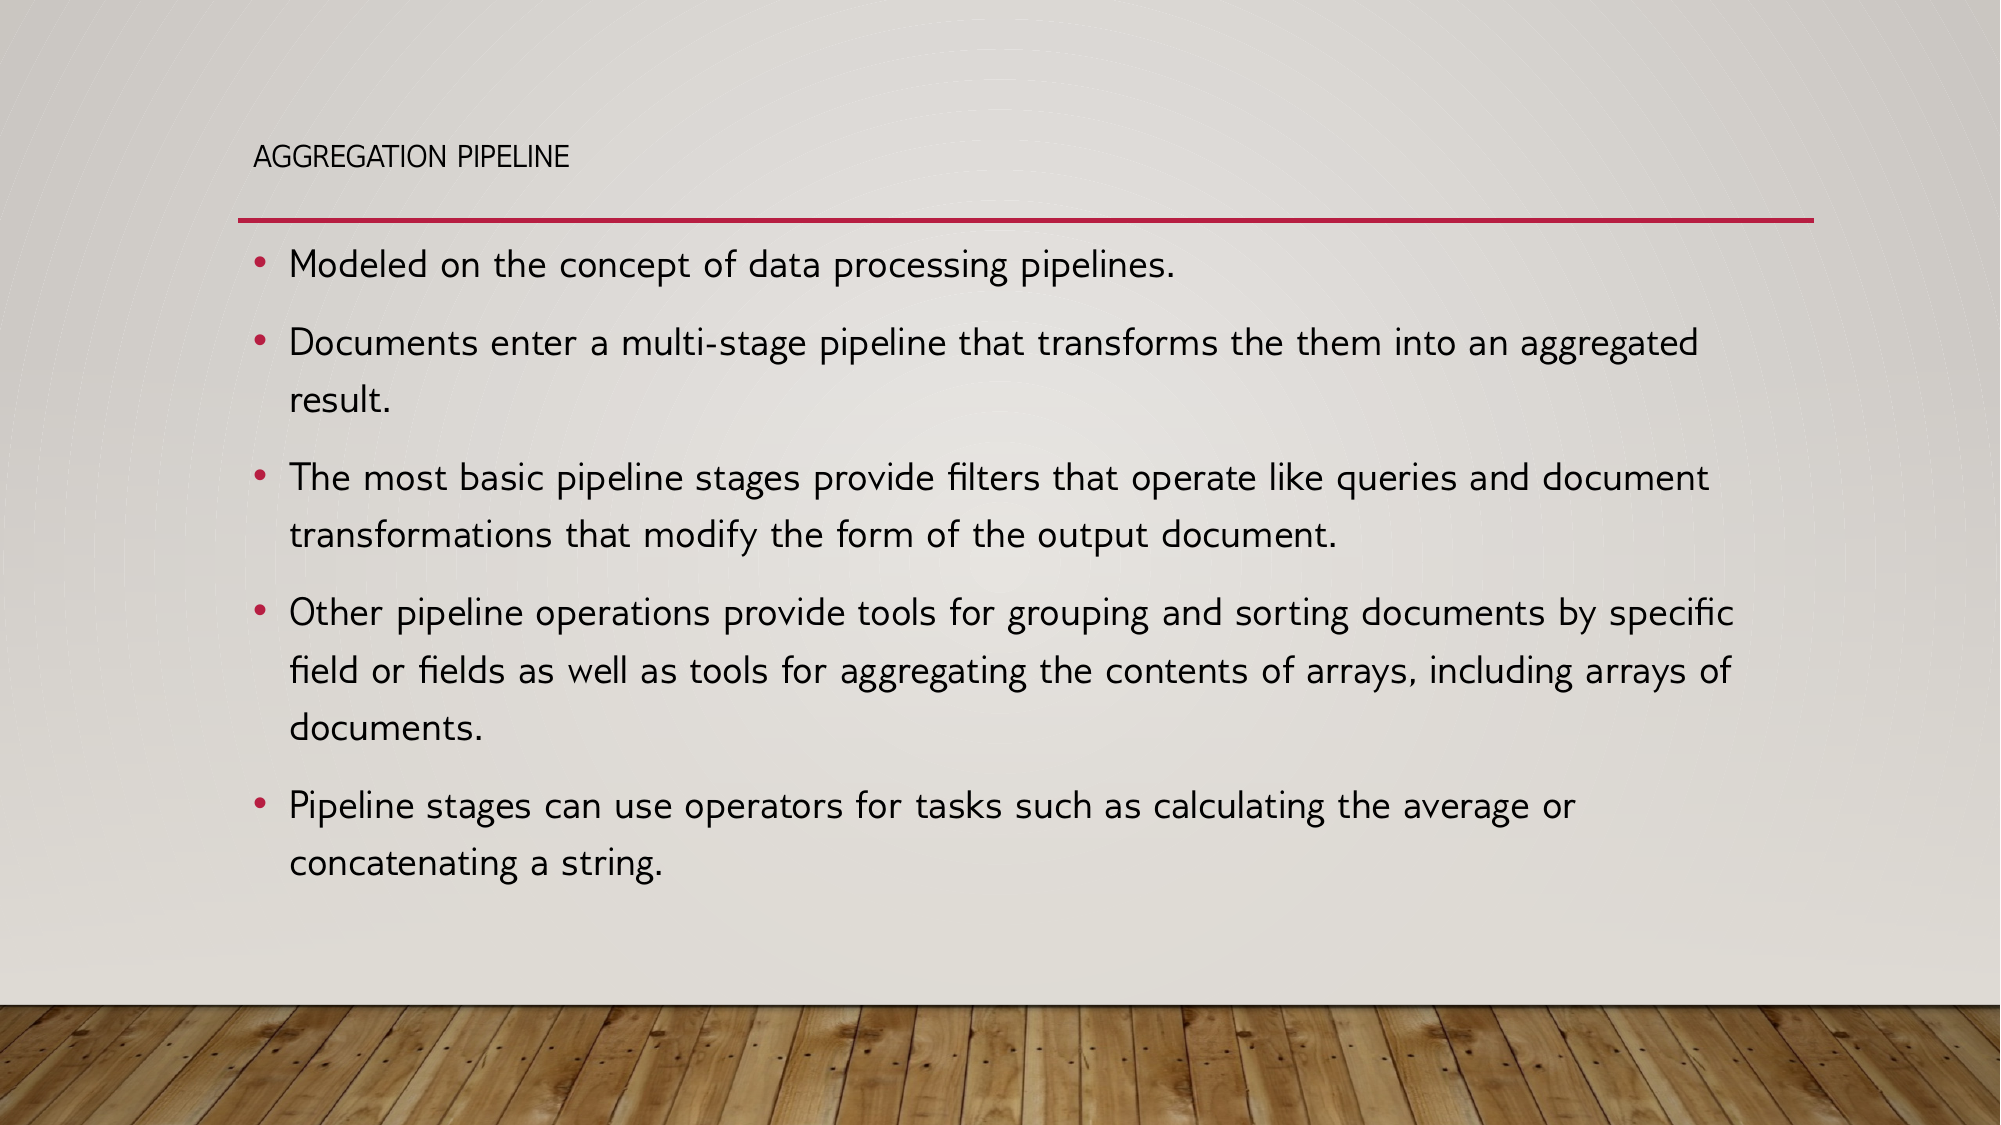

# Aggregation Pipeline
Modeled on the concept of data processing pipelines.
Documents enter a multi-stage pipeline that transforms the them into an aggregated result.
The most basic pipeline stages provide filters that operate like queries and document transformations that modify the form of the output document.
Other pipeline operations provide tools for grouping and sorting documents by specific field or fields as well as tools for aggregating the contents of arrays, including arrays of documents.
Pipeline stages can use operators for tasks such as calculating the average or concatenating a string.